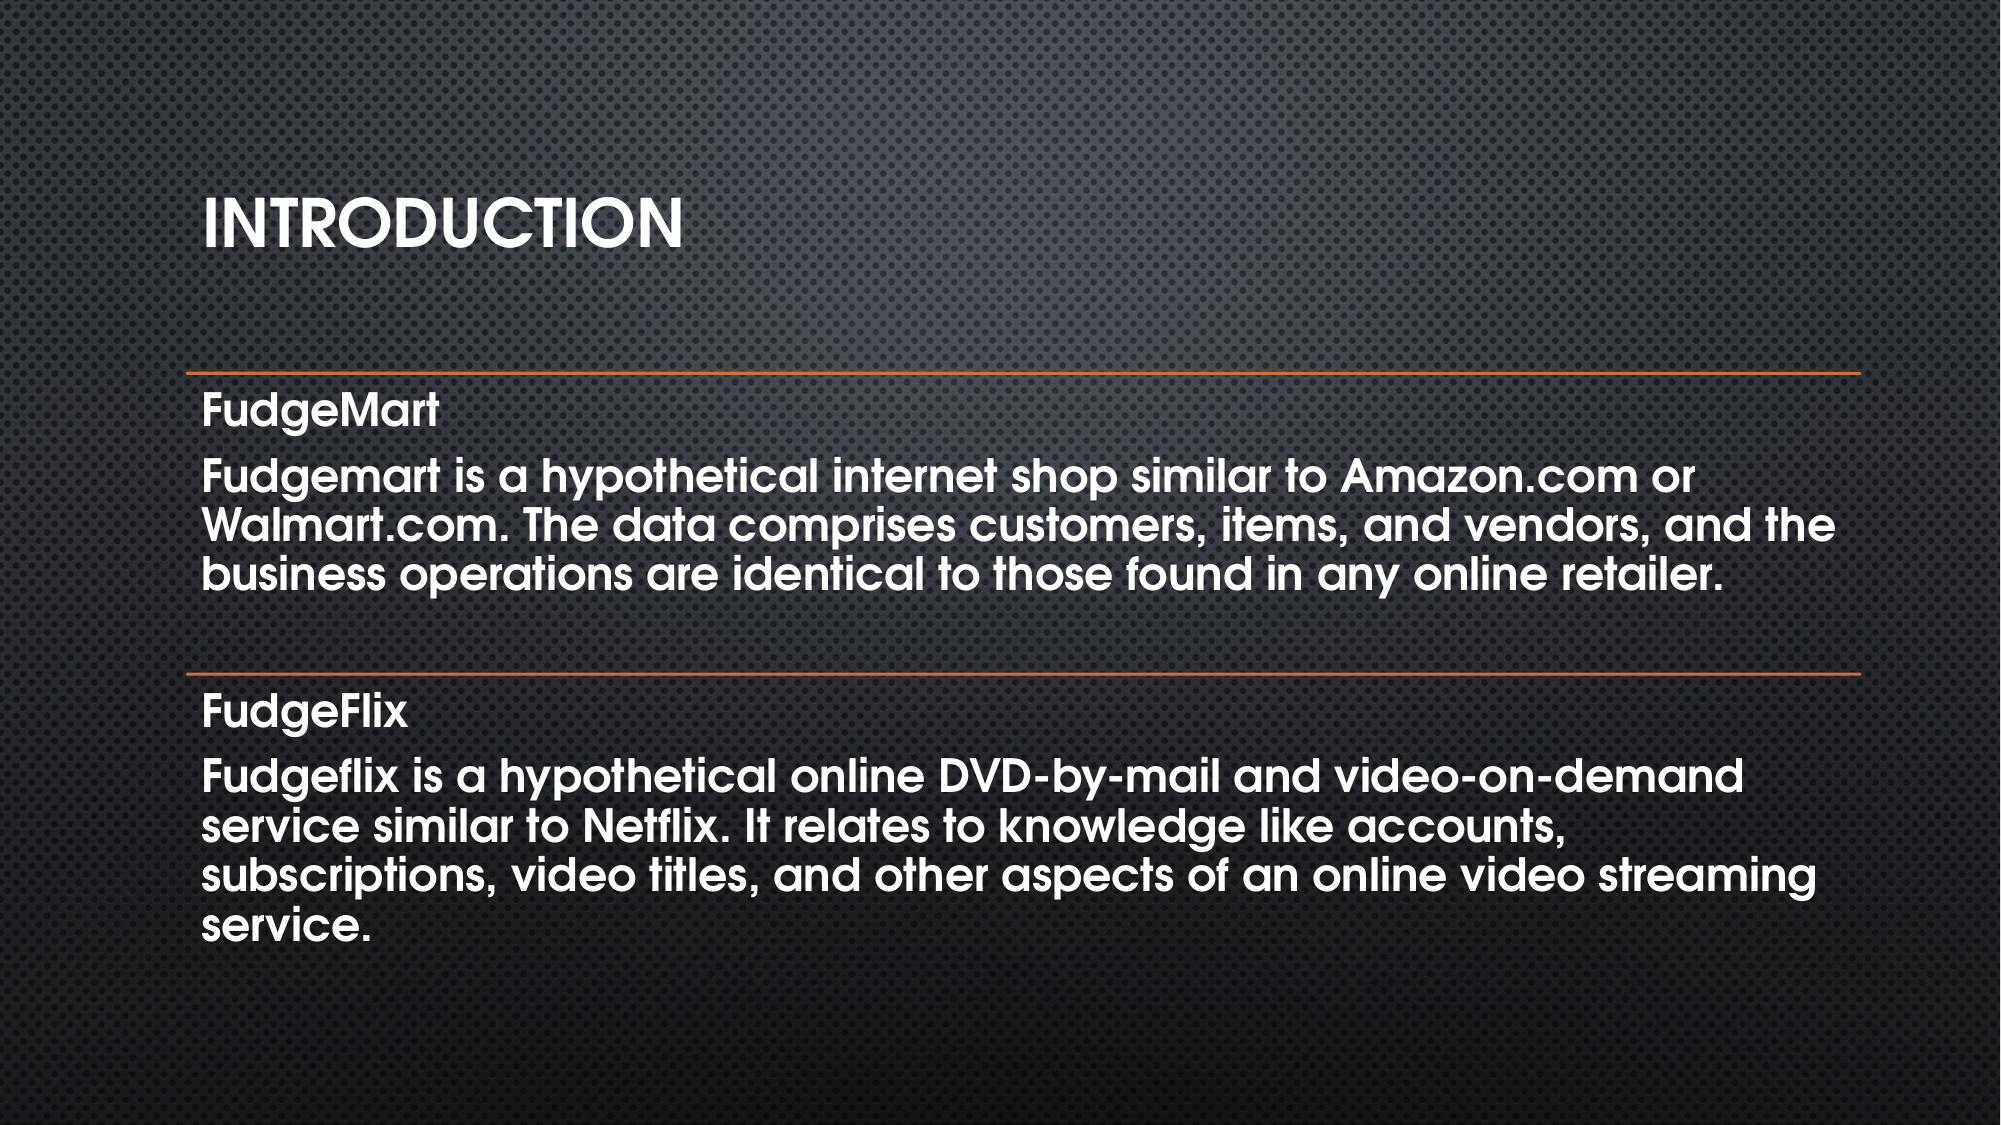

# Introduction
FudgeMart
Fudgemart is a hypothetical internet shop similar to Amazon.com or Walmart.com. The data comprises customers, items, and vendors, and the business operations are identical to those found in any online retailer.
FudgeFlix
Fudgeflix is a hypothetical online DVD-by-mail and video-on-demand service similar to Netflix. It relates to knowledge like accounts, subscriptions, video titles, and other aspects of an online video streaming service.